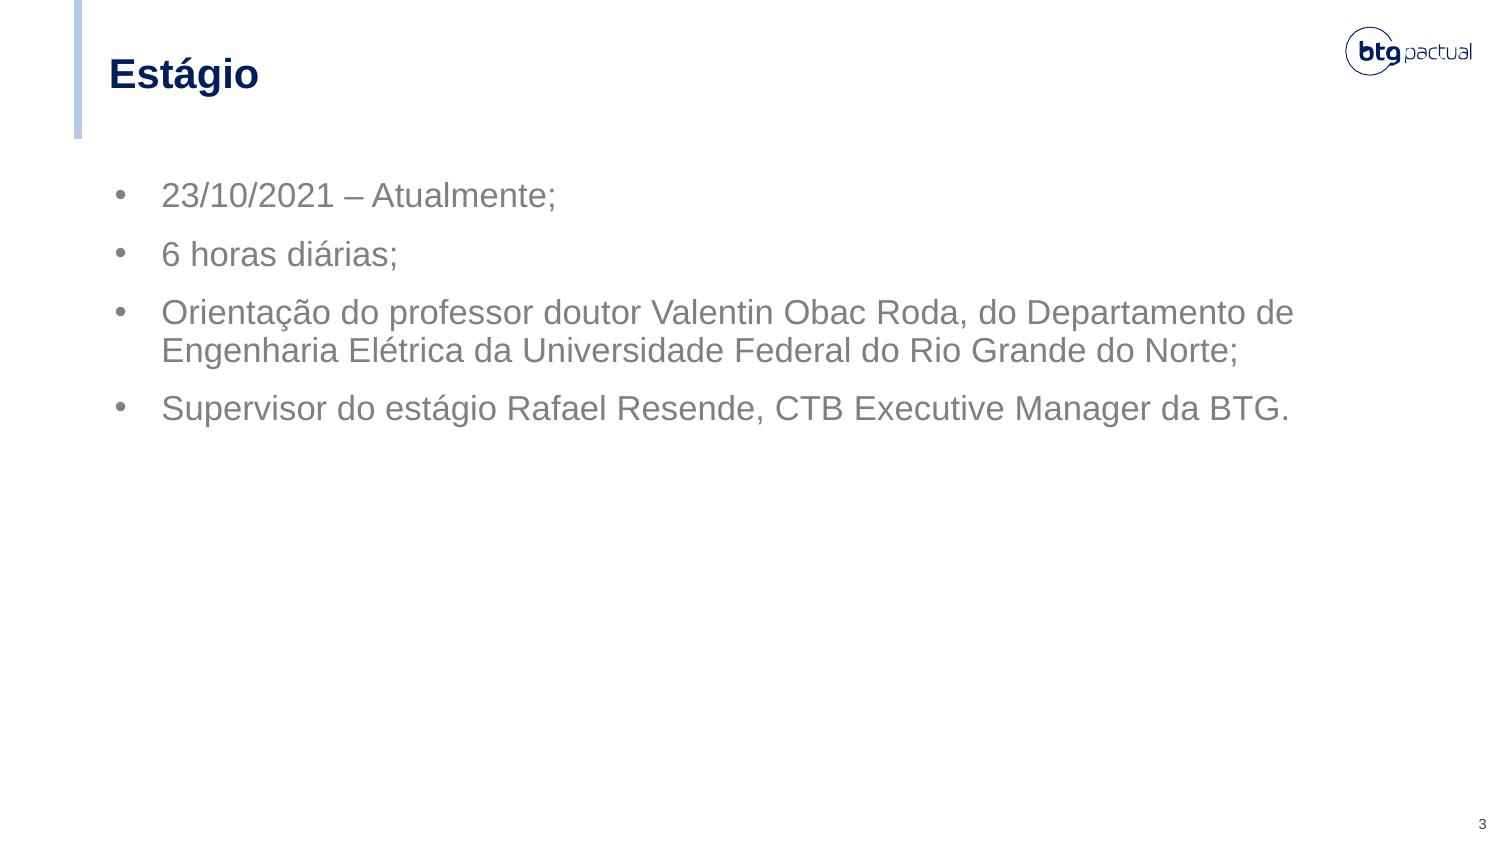

# Estágio

23/10/2021 – Atualmente;
6 horas diárias;
Orientação do professor doutor Valentin Obac Roda, do Departamento de Engenharia Elétrica da Universidade Federal do Rio Grande do Norte;
Supervisor do estágio Rafael Resende, CTB Executive Manager da BTG.
3